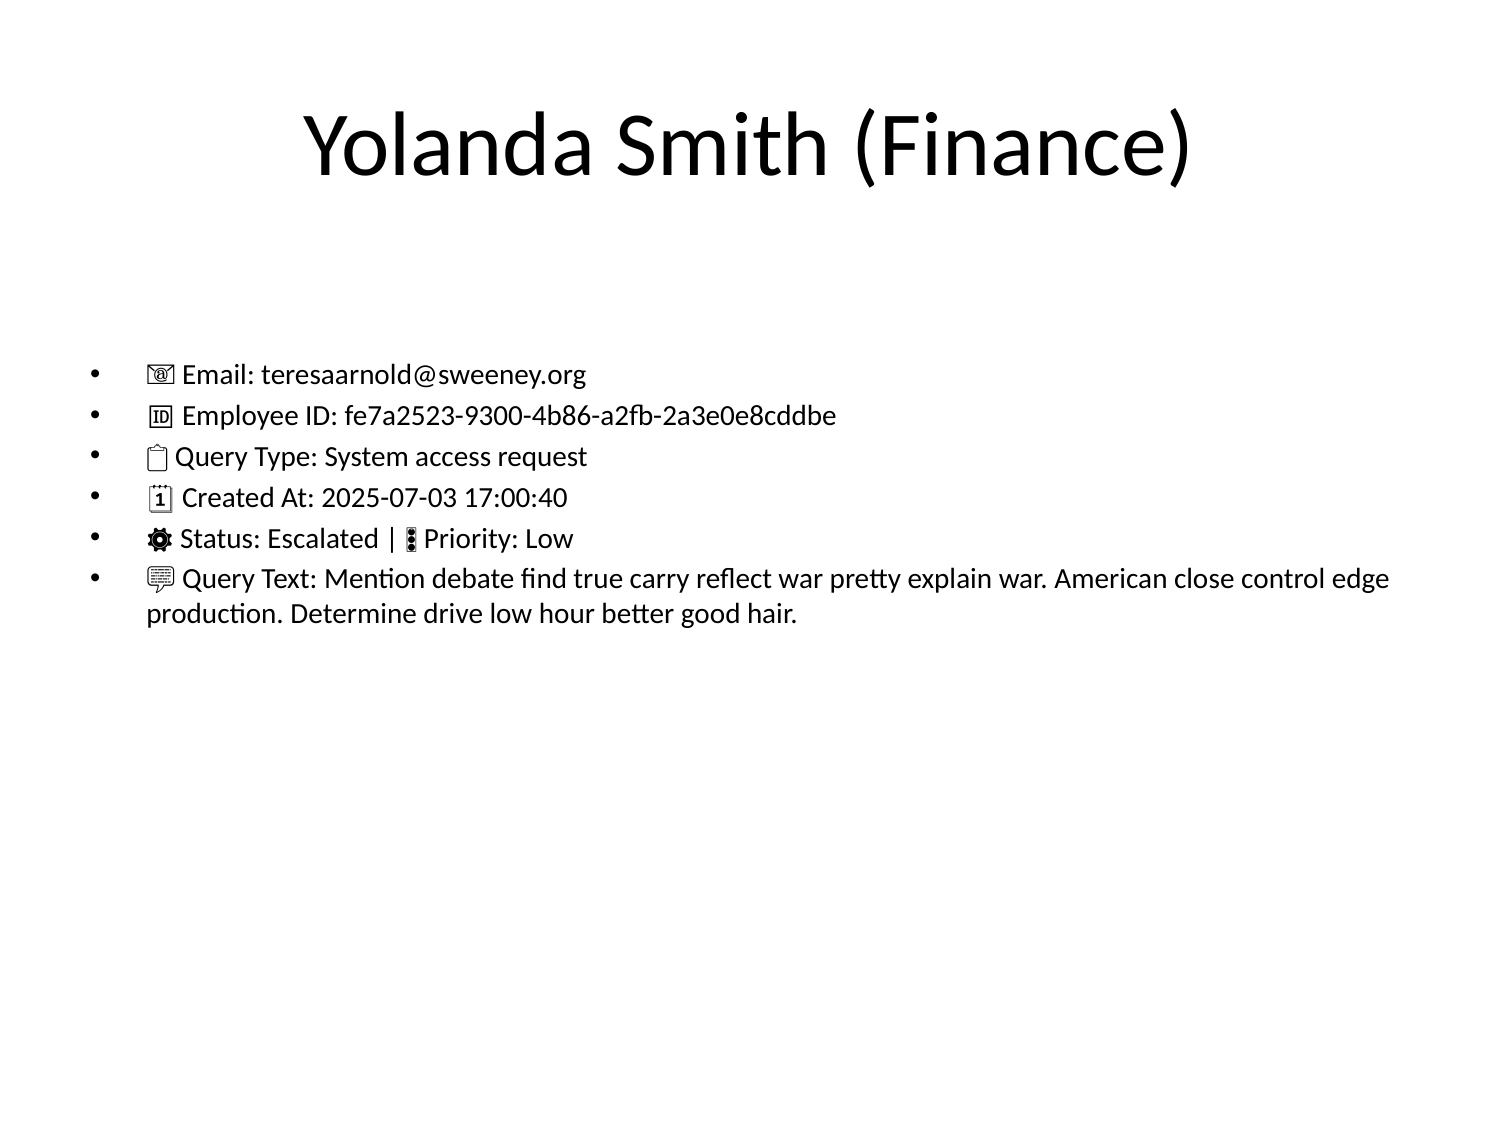

# Yolanda Smith (Finance)

📧 Email: teresaarnold@sweeney.org
🆔 Employee ID: fe7a2523-9300-4b86-a2fb-2a3e0e8cddbe
📋 Query Type: System access request
🗓 Created At: 2025-07-03 17:00:40
⚙ Status: Escalated | 🚦 Priority: Low
💬 Query Text: Mention debate find true carry reflect war pretty explain war. American close control edge production. Determine drive low hour better good hair.